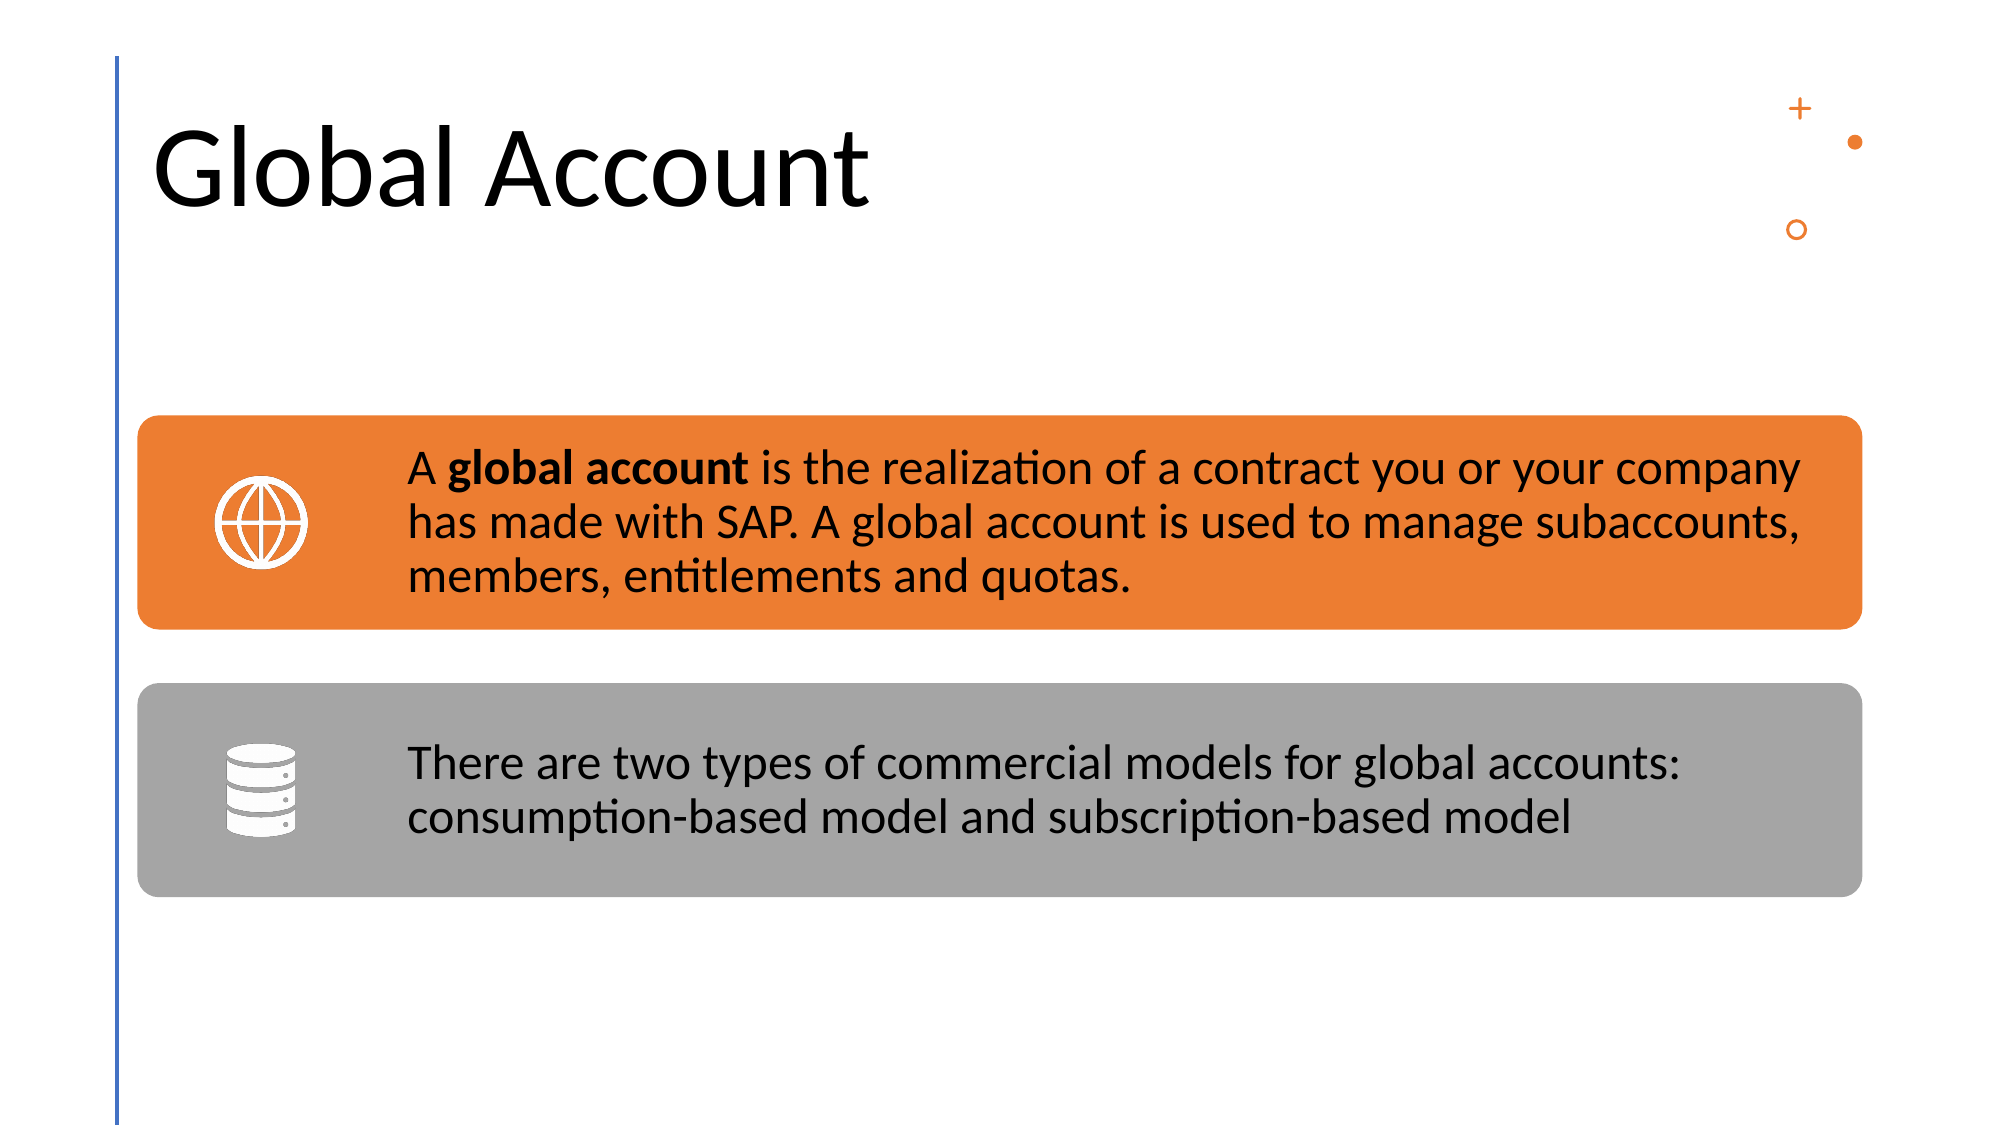

# Global Account

A global account is the realization of a contract you or your company has made with SAP. A global account is used to manage subaccounts, members, entitlements and quotas.
There are two types of commercial models for global accounts: consumption-based model and subscription-based model